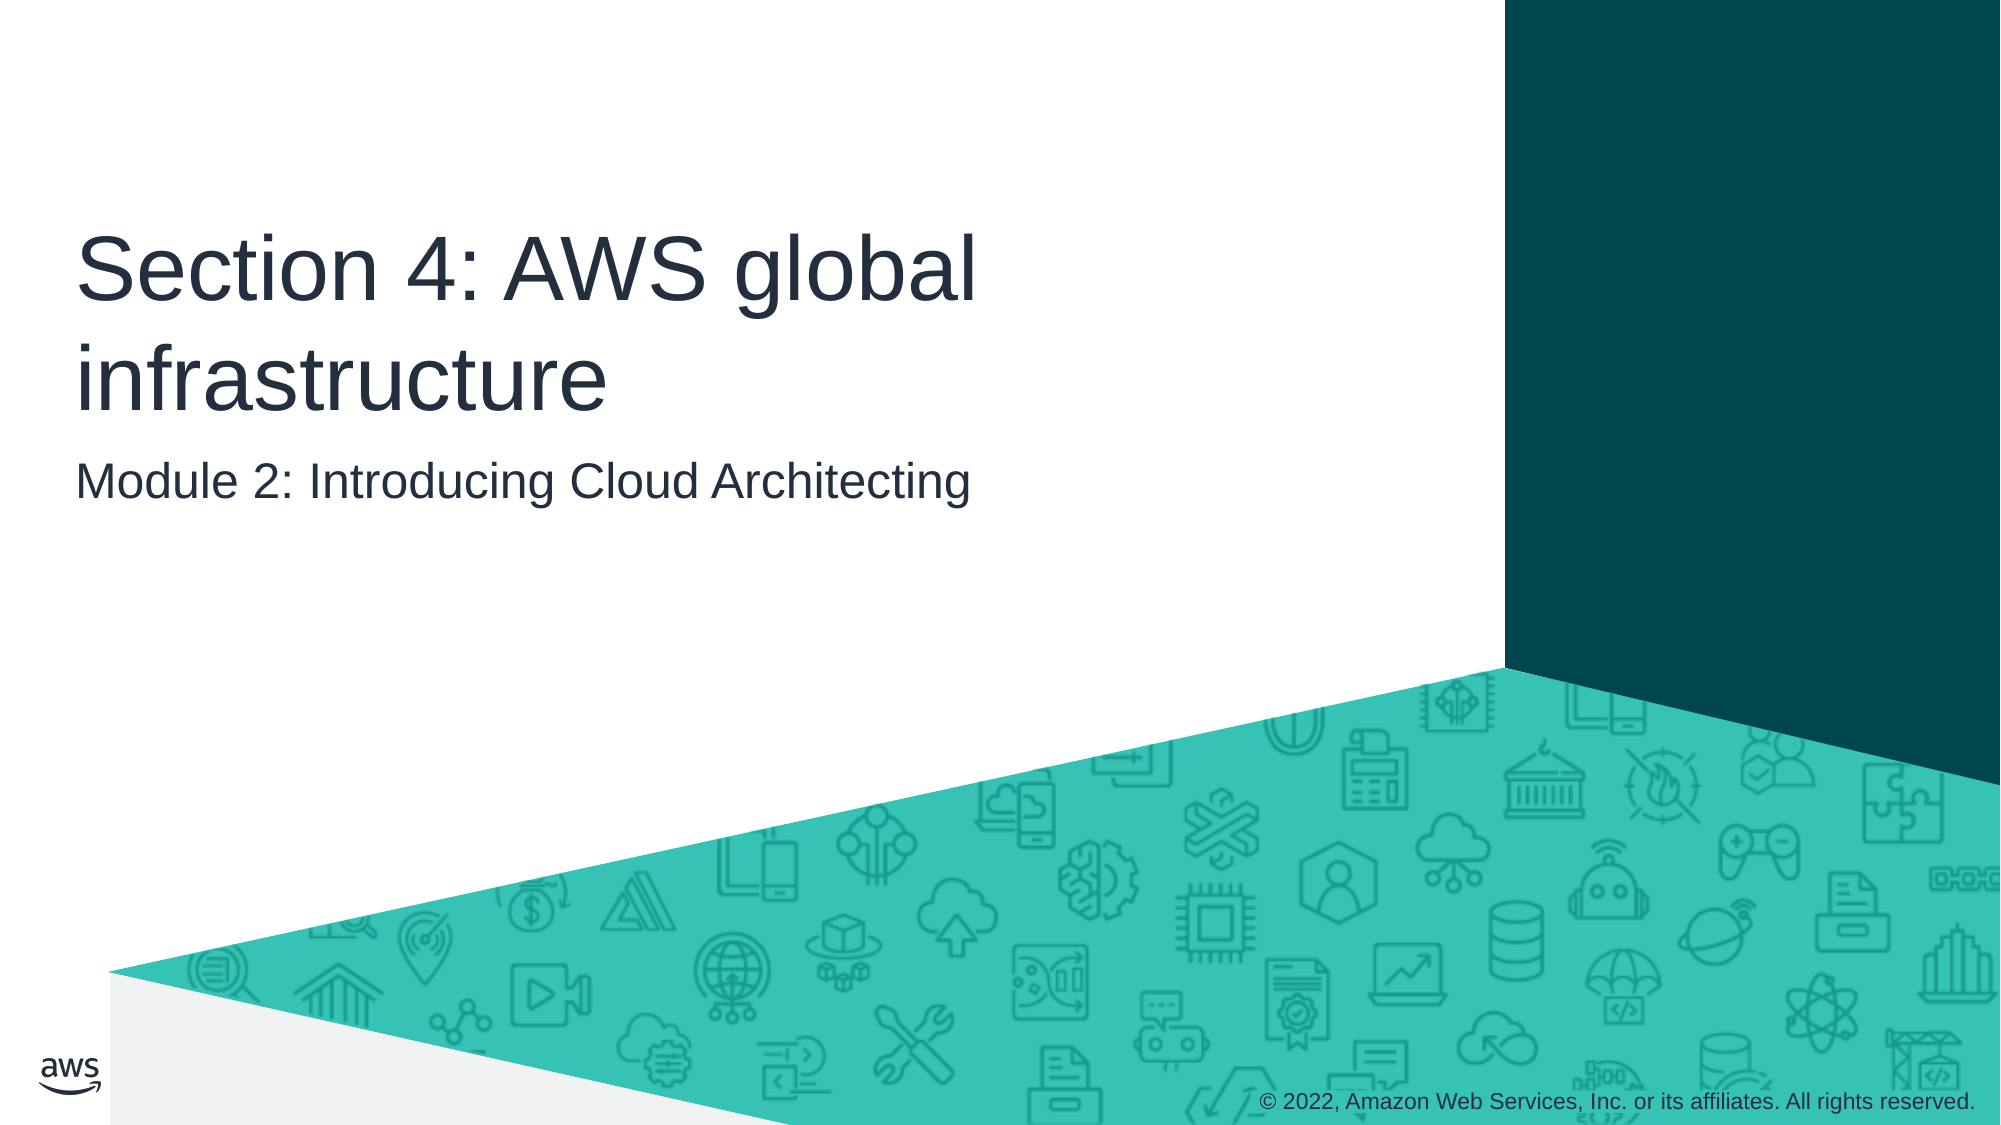

# Section 4: AWS global infrastructure
Module 2: Introducing Cloud Architecting